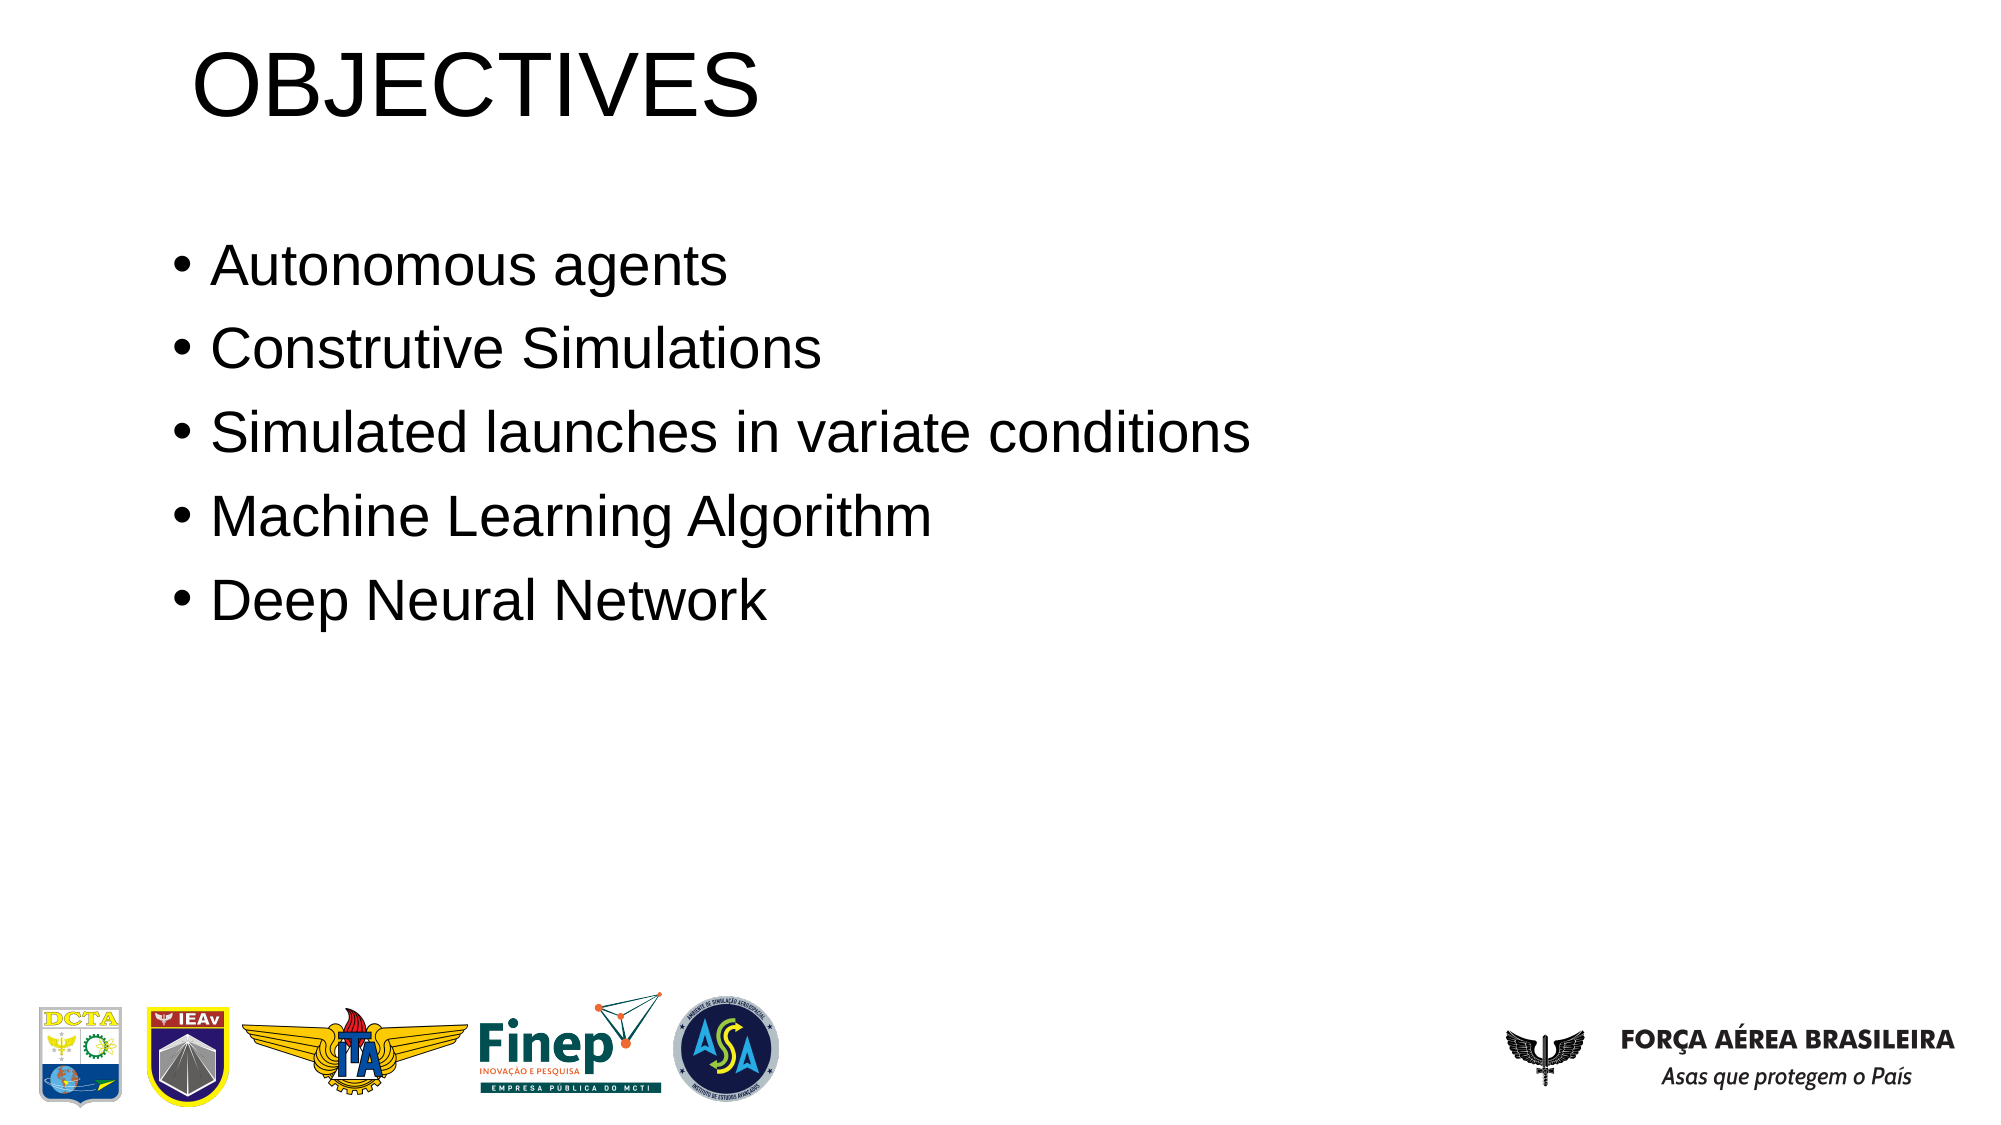

# OBJECTIVES
Autonomous agents
Construtive Simulations
Simulated launches in variate conditions
Machine Learning Algorithm
Deep Neural Network